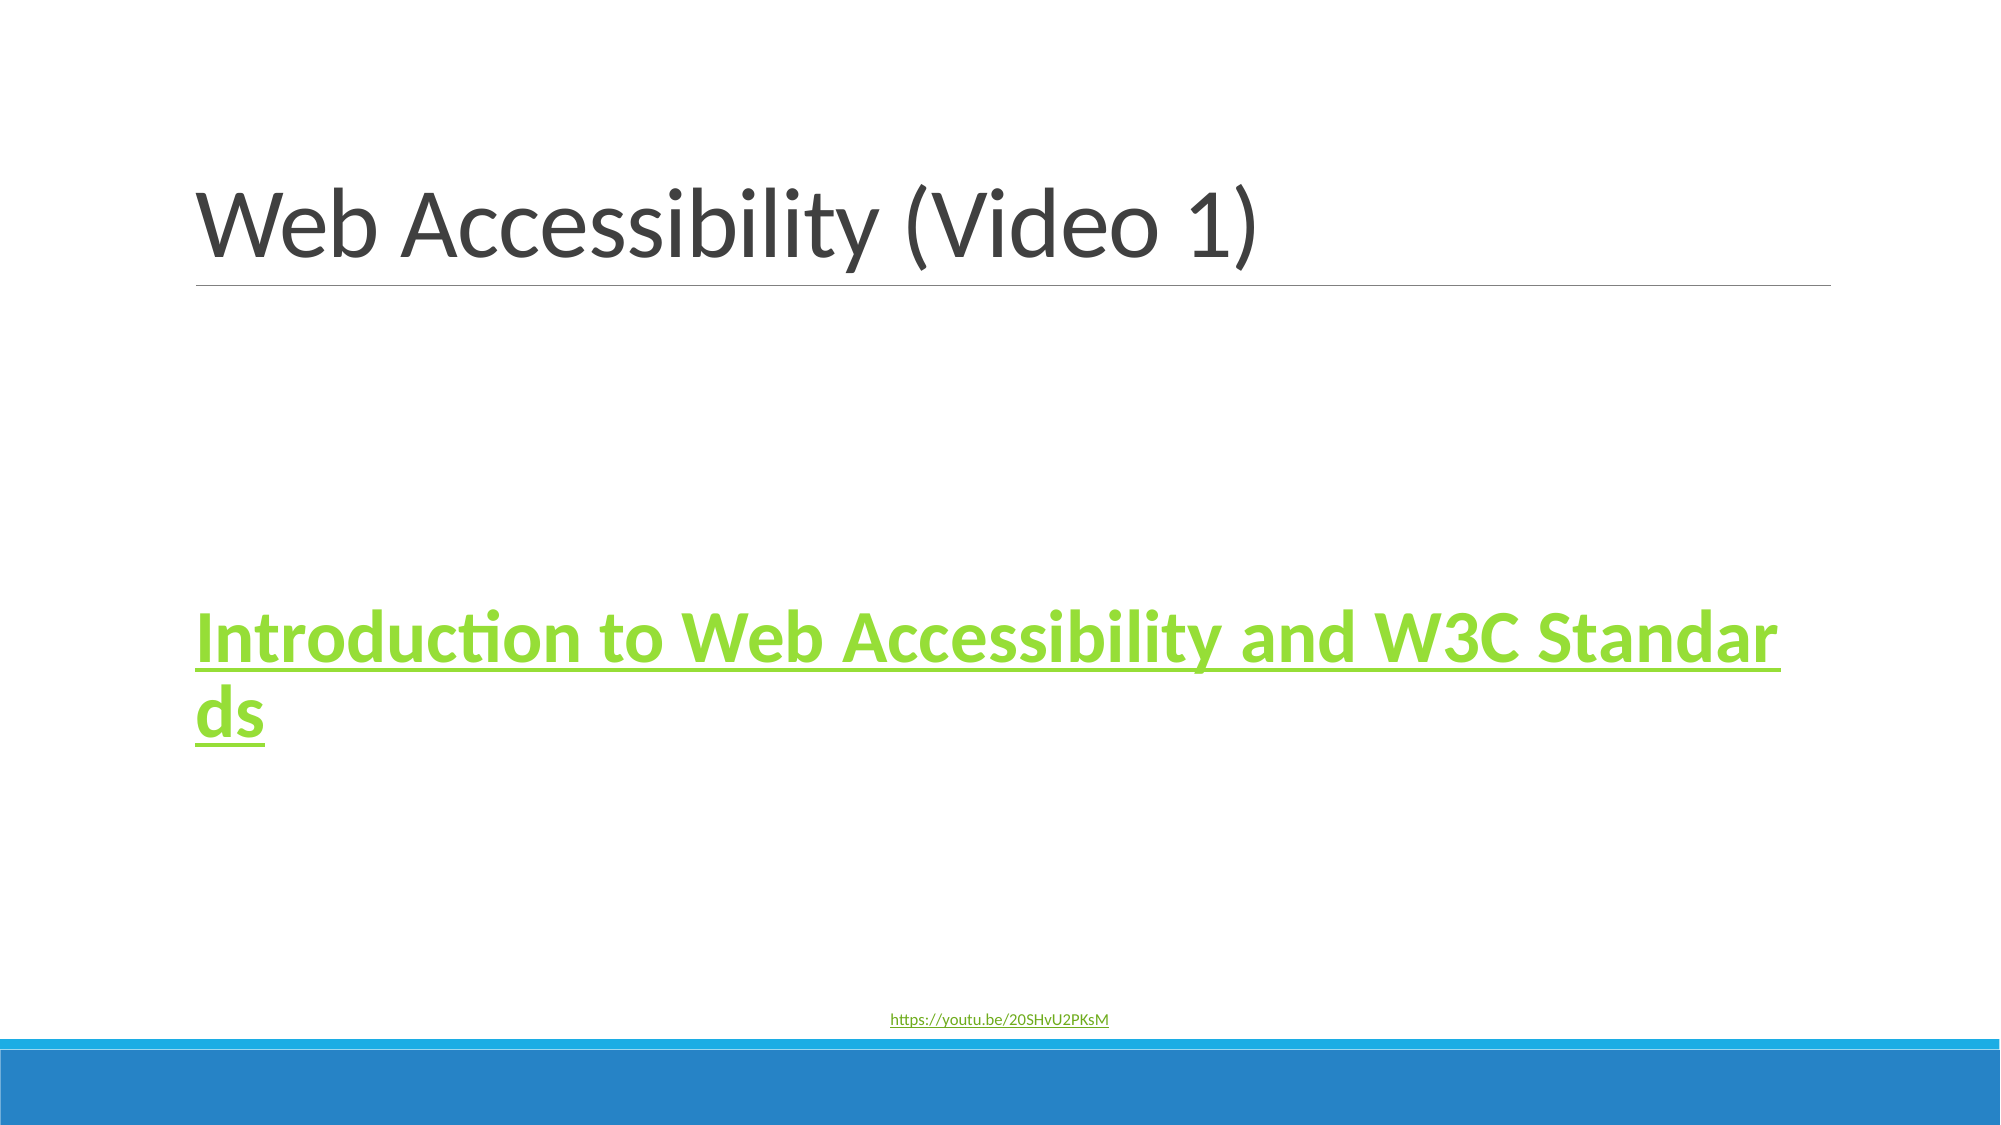

# Web Accessibility (Video 1)
Introduction to Web Accessibility and W3C Standards
https://youtu.be/20SHvU2PKsM